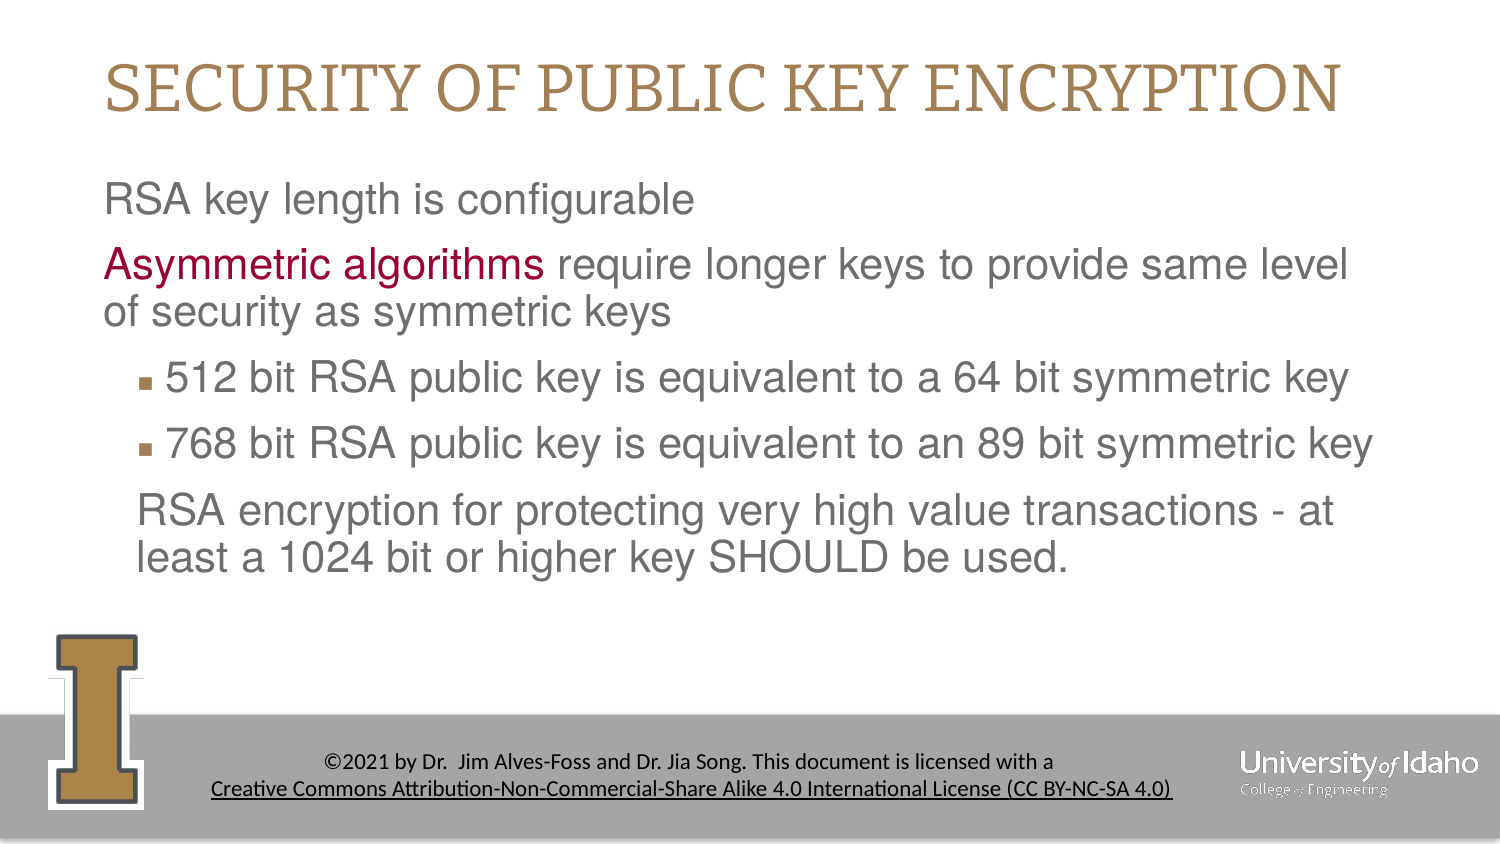

# SECURITY OF PUBLIC KEY ENCRYPTION
RSA key length is configurable
Asymmetric algorithms require longer keys to provide same level of security as symmetric keys
512 bit RSA public key is equivalent to a 64 bit symmetric key
768 bit RSA public key is equivalent to an 89 bit symmetric key
RSA encryption for protecting very high value transactions - at least a 1024 bit or higher key SHOULD be used.
77